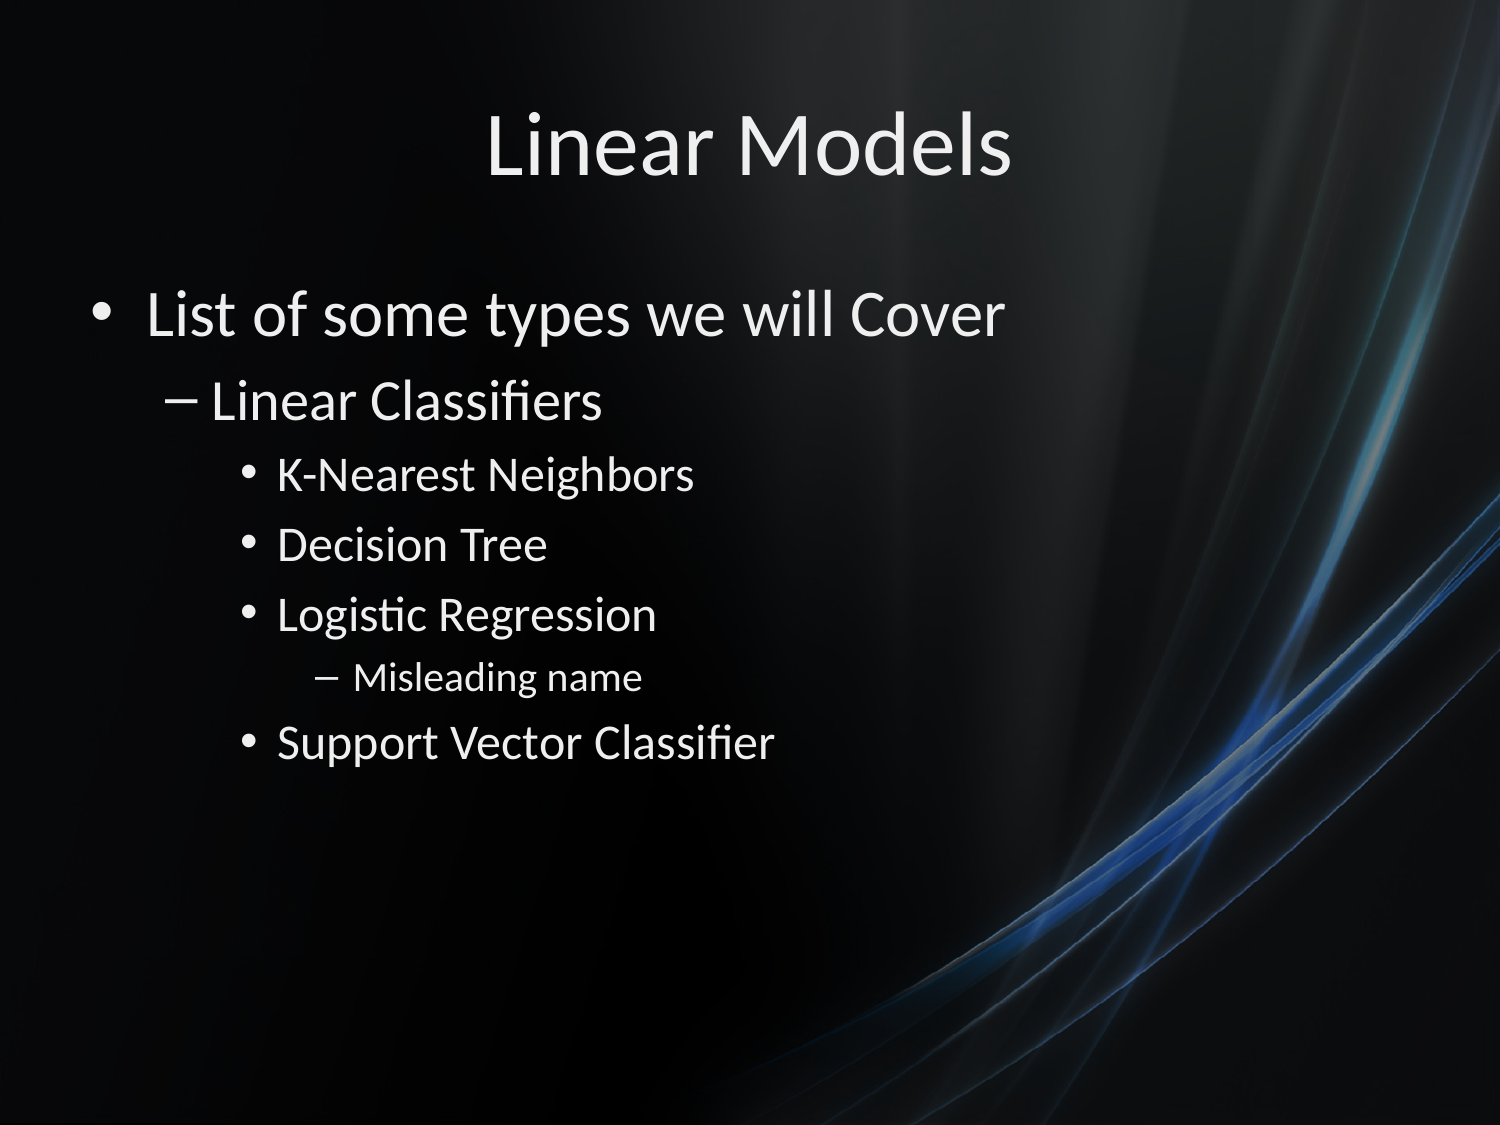

# Linear Models
List of some types we will Cover
Linear Classifiers
K-Nearest Neighbors
Decision Tree
Logistic Regression
Misleading name
Support Vector Classifier